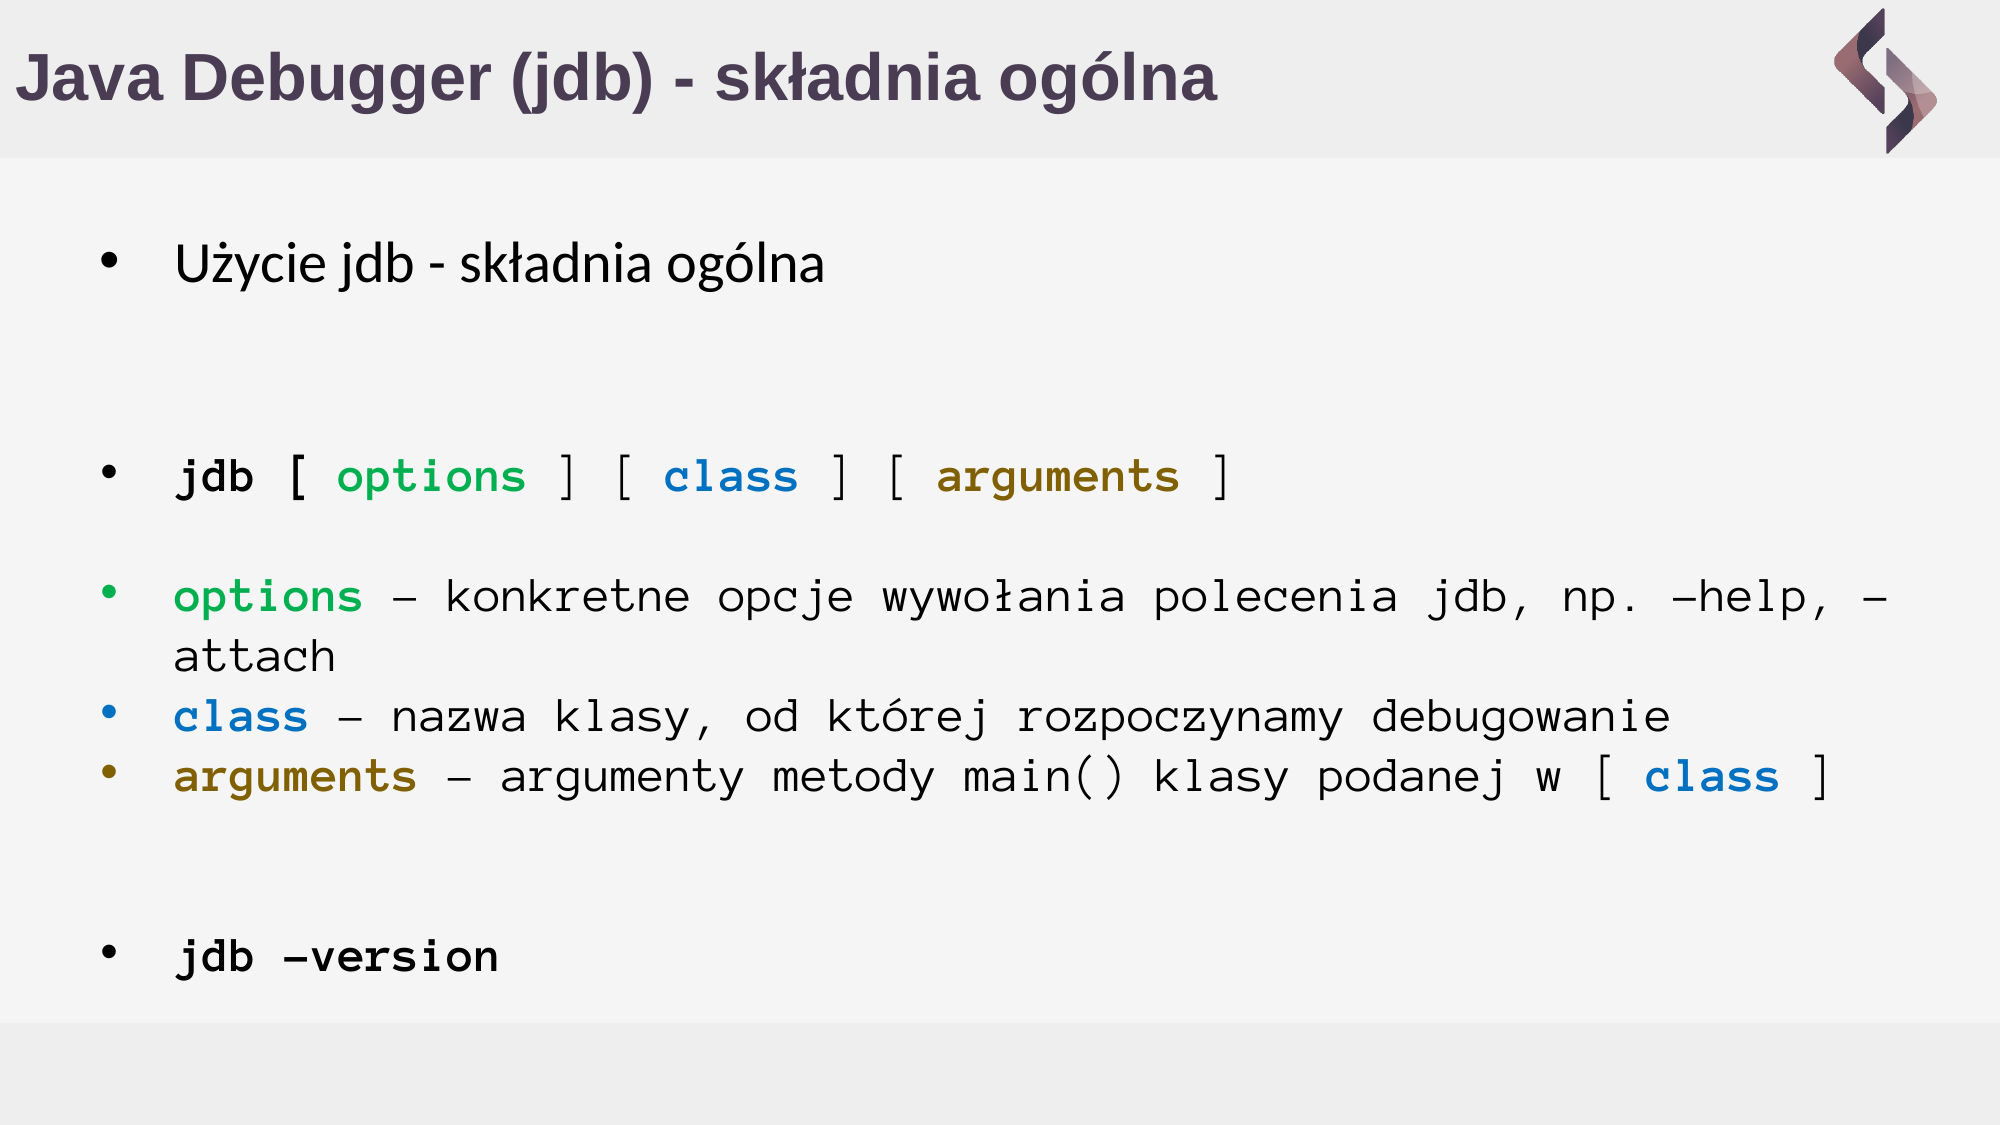

# Java Debugger (jdb) - składnia ogólna
Użycie jdb - składnia ogólna
jdb [ options ] [ class ] [ arguments ]

options – konkretne opcje wywołania polecenia jdb, np. -help, -attach
class – nazwa klasy, od której rozpoczynamy debugowanie
arguments – argumenty metody main() klasy podanej w [ class ]

jdb -version